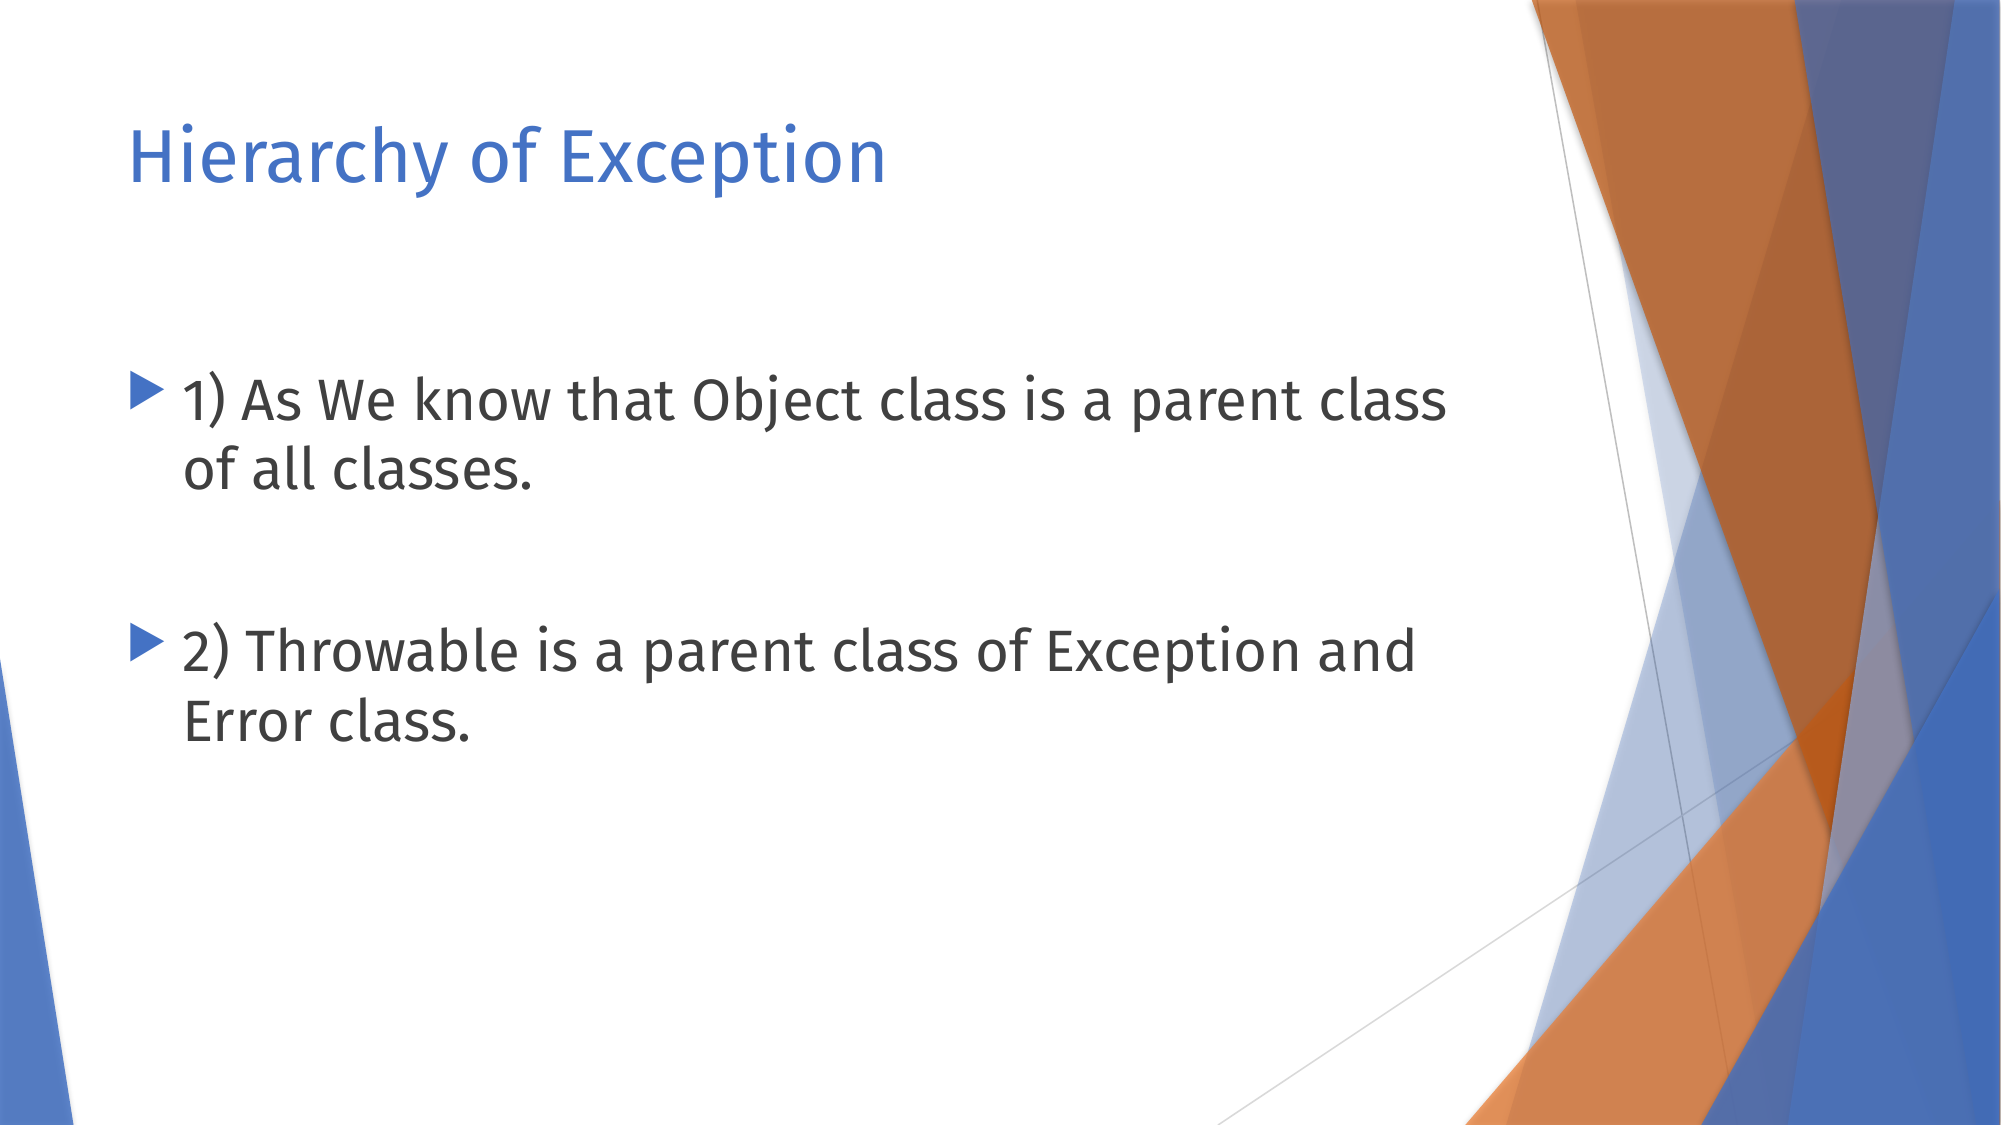

# Hierarchy of Exception
1) As We know that Object class is a parent class of all classes.

2) Throwable is a parent class of Exception and Error class.